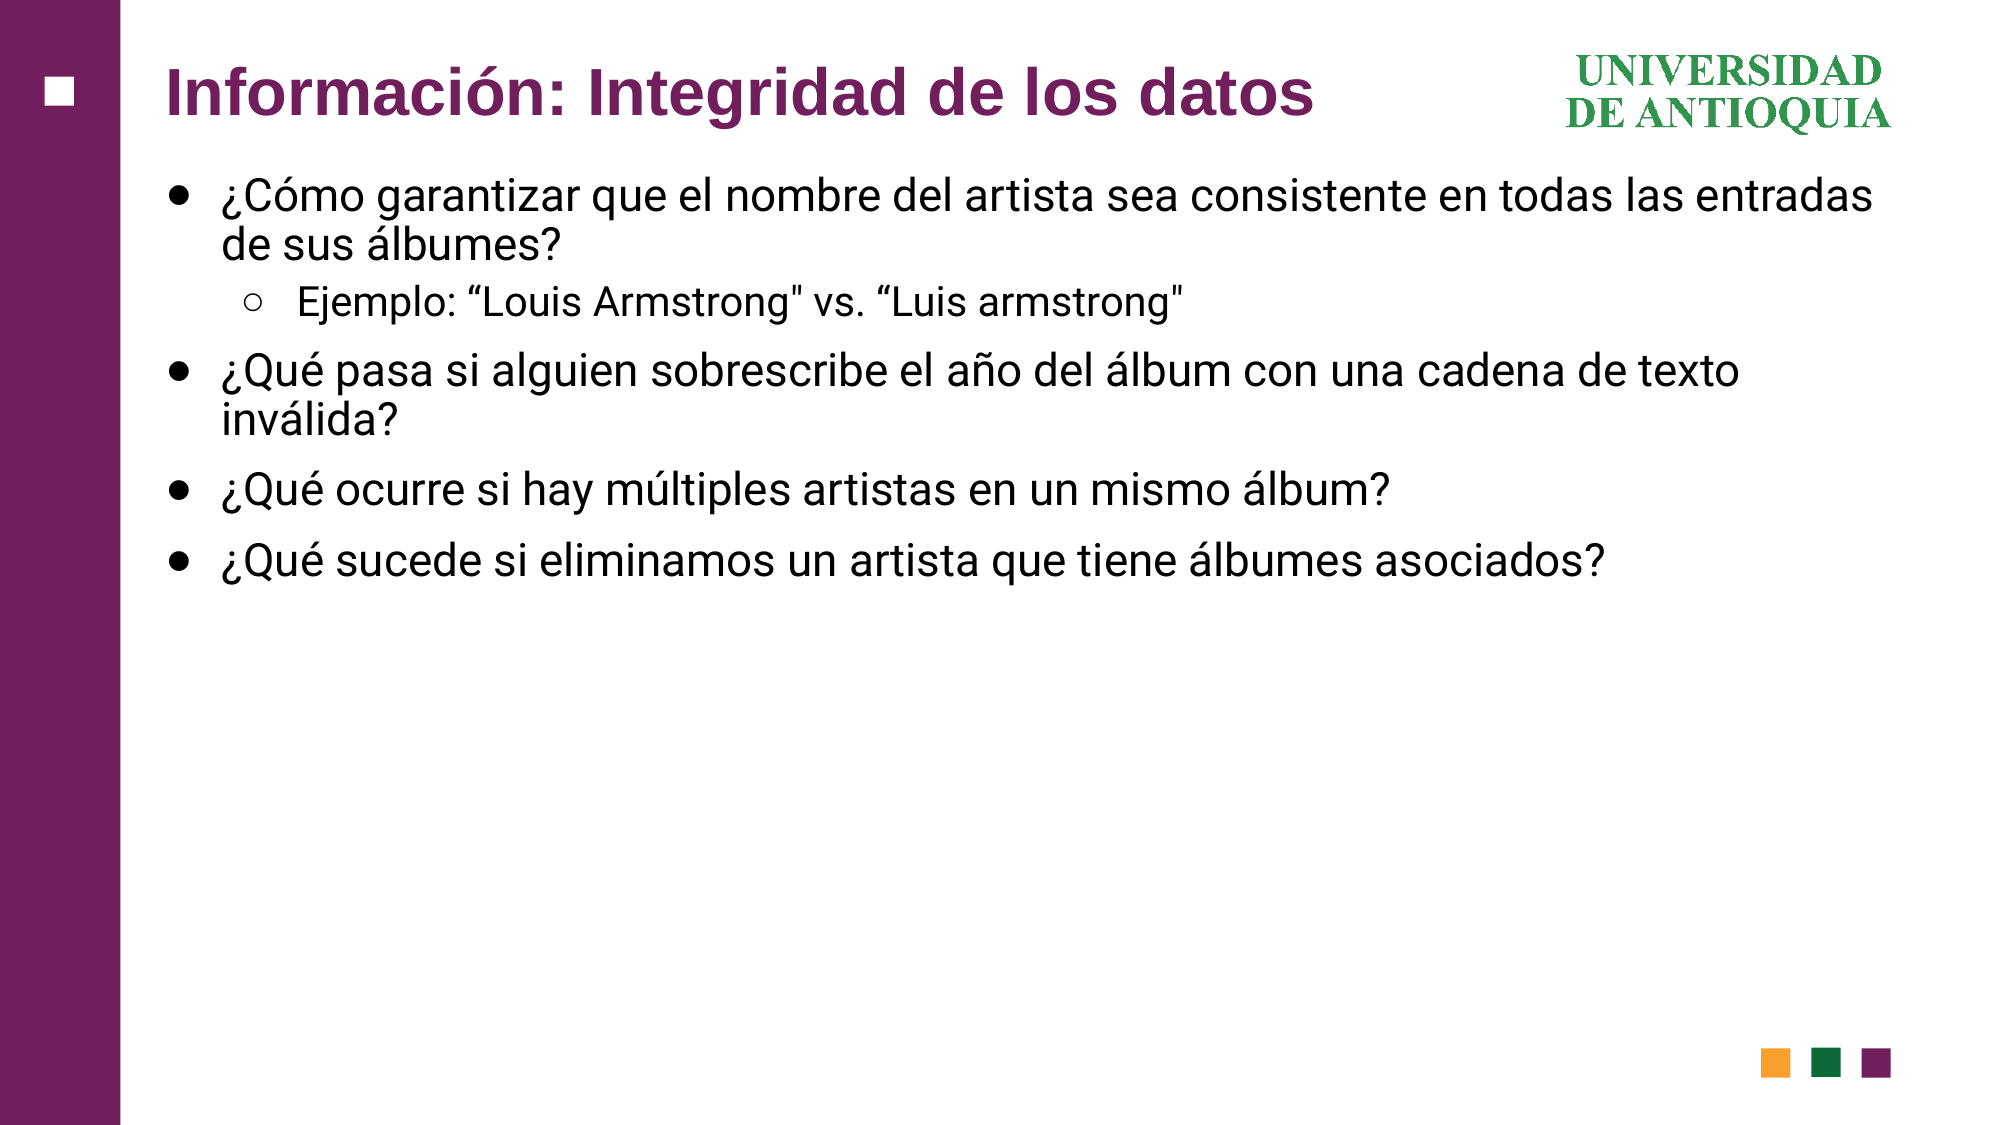

# Información: Integridad de los datos
¿Cómo garantizar que el nombre del artista sea consistente en todas las entradas de sus álbumes?
Ejemplo: “Louis Armstrong" vs. “Luis armstrong"
¿Qué pasa si alguien sobrescribe el año del álbum con una cadena de texto inválida?
¿Qué ocurre si hay múltiples artistas en un mismo álbum?
¿Qué sucede si eliminamos un artista que tiene álbumes asociados?